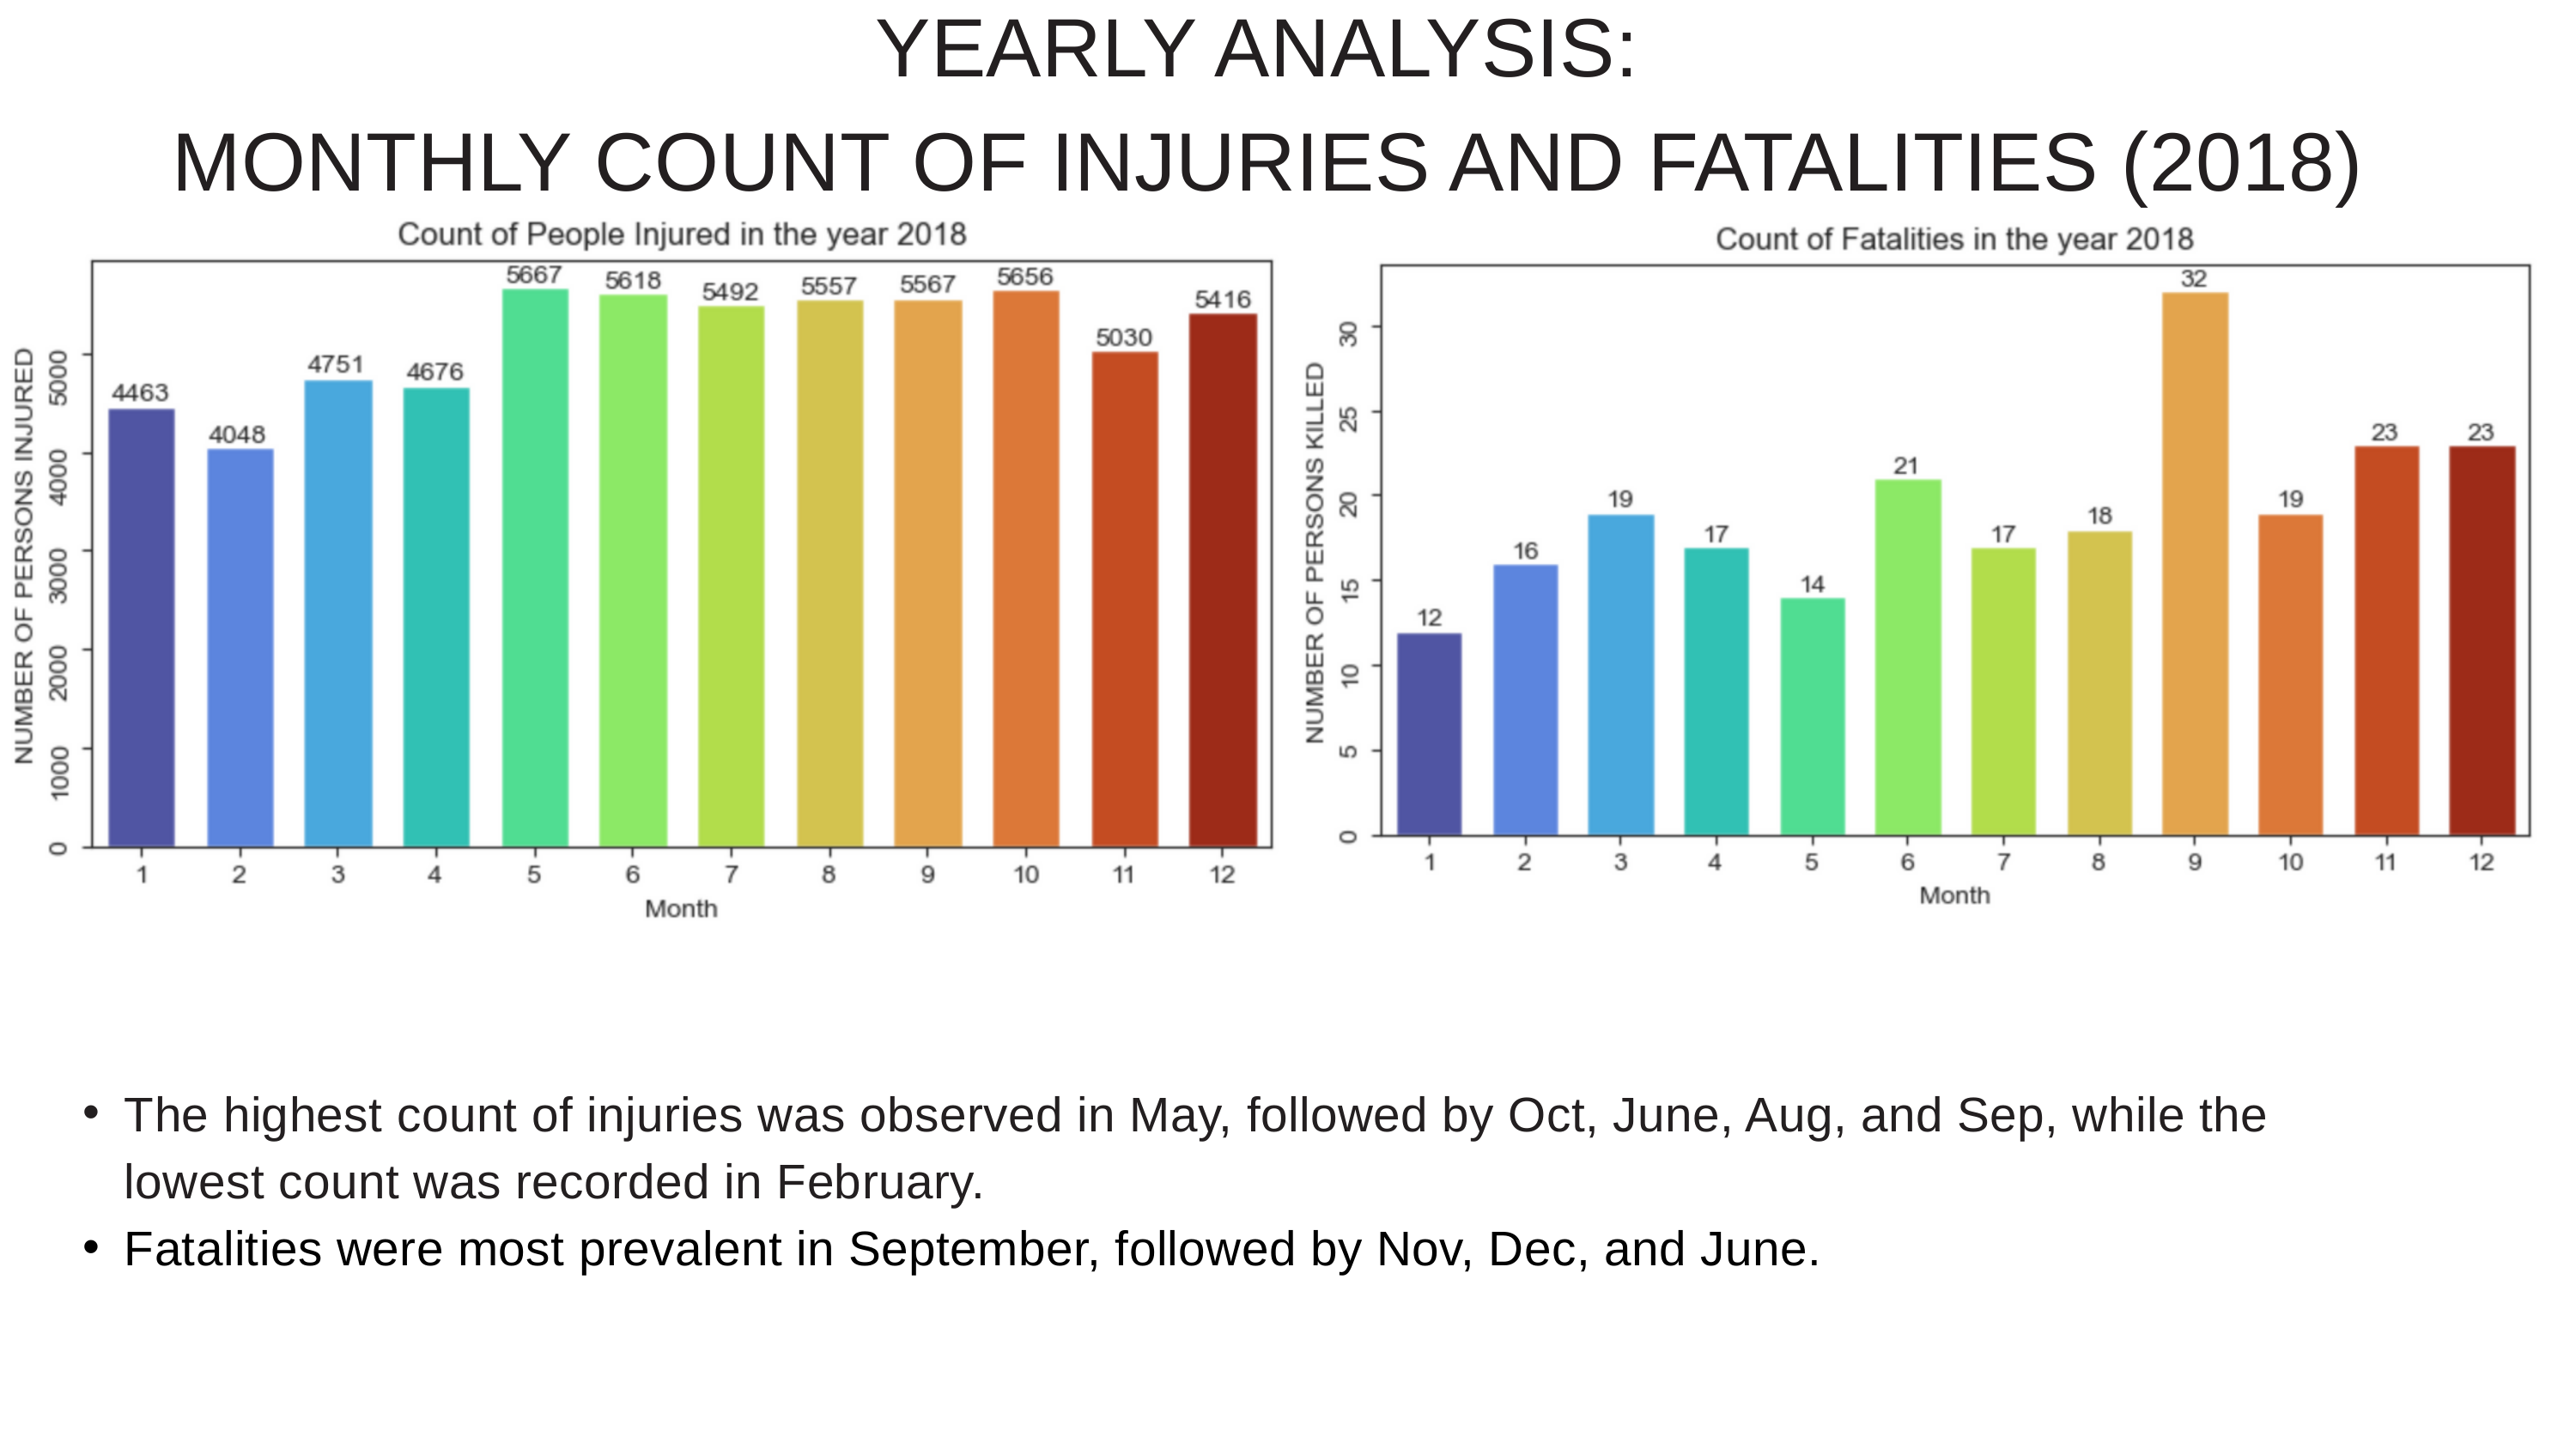

YEARLY ANALYSIS:
 MONTHLY COUNT OF INJURIES AND FATALITIES (2018)

The highest count of injuries was observed in May, followed by Oct, June, Aug, and Sep, while the lowest count was recorded in February.
Fatalities were most prevalent in September, followed by Nov, Dec, and June.